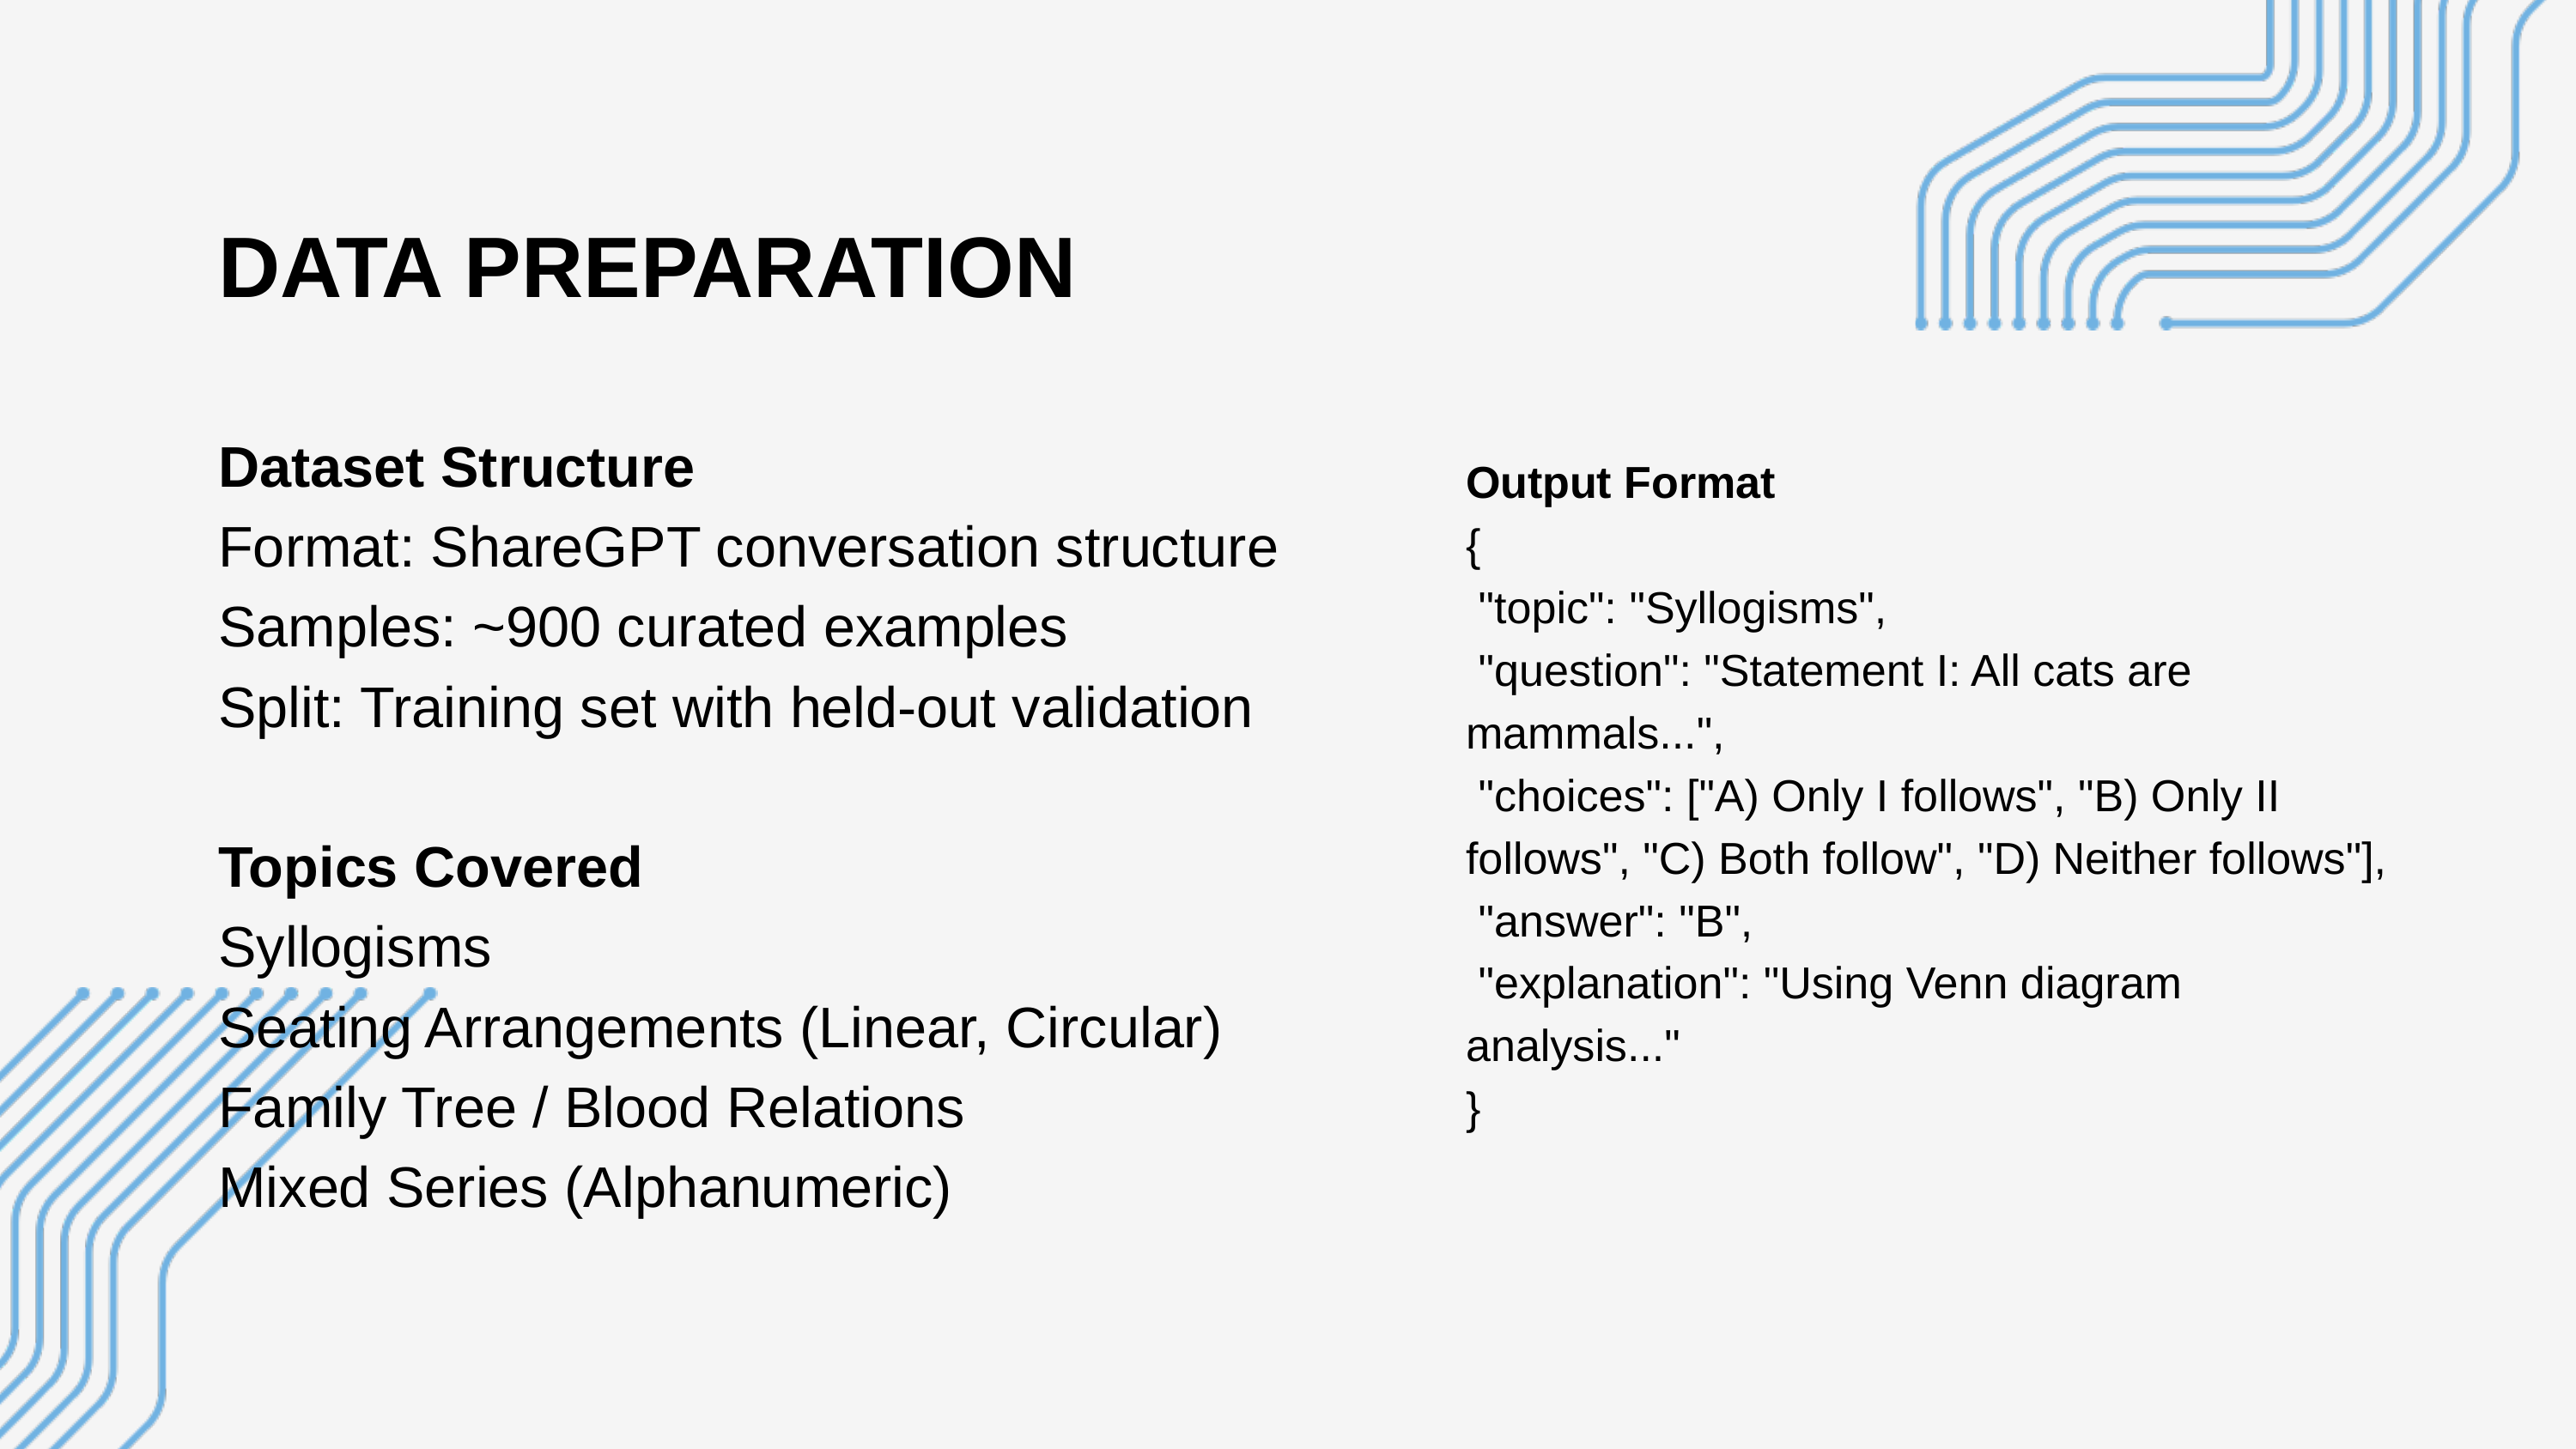

DATA PREPARATION
Dataset Structure
Format: ShareGPT conversation structure
Samples: ~900 curated examples
Split: Training set with held-out validation

Topics Covered
Syllogisms
Seating Arrangements (Linear, Circular)
Family Tree / Blood Relations
Mixed Series (Alphanumeric)
Output Format
{
 "topic": "Syllogisms",
 "question": "Statement I: All cats are mammals...",
 "choices": ["A) Only I follows", "B) Only II follows", "C) Both follow", "D) Neither follows"],
 "answer": "B",
 "explanation": "Using Venn diagram analysis..."
}